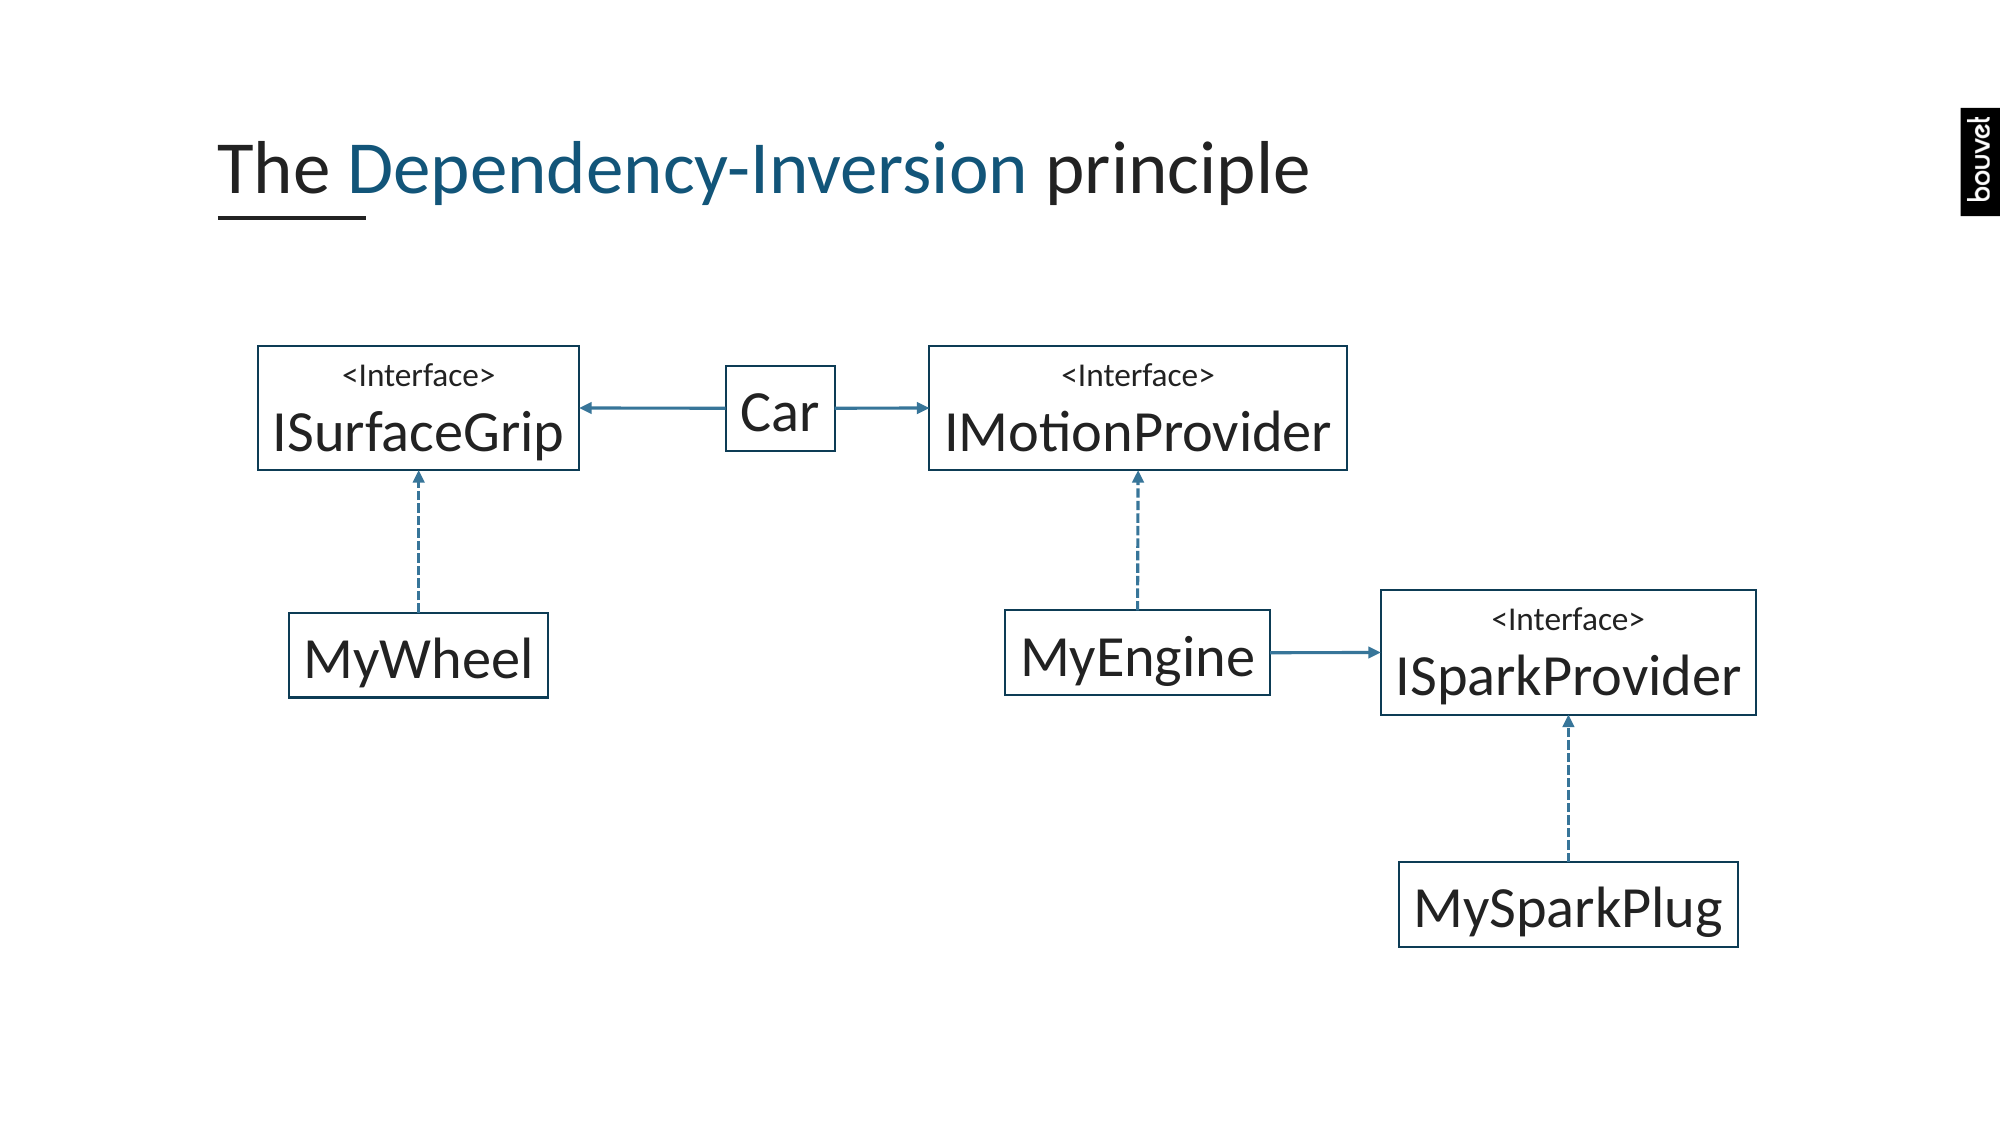

# The Dependency-Inversion principle
<Interface>
ISurfaceGrip
<Interface>
IMotionProvider
Car
<Interface>
ISparkProvider
MyEngine
MyWheel
MySparkPlug